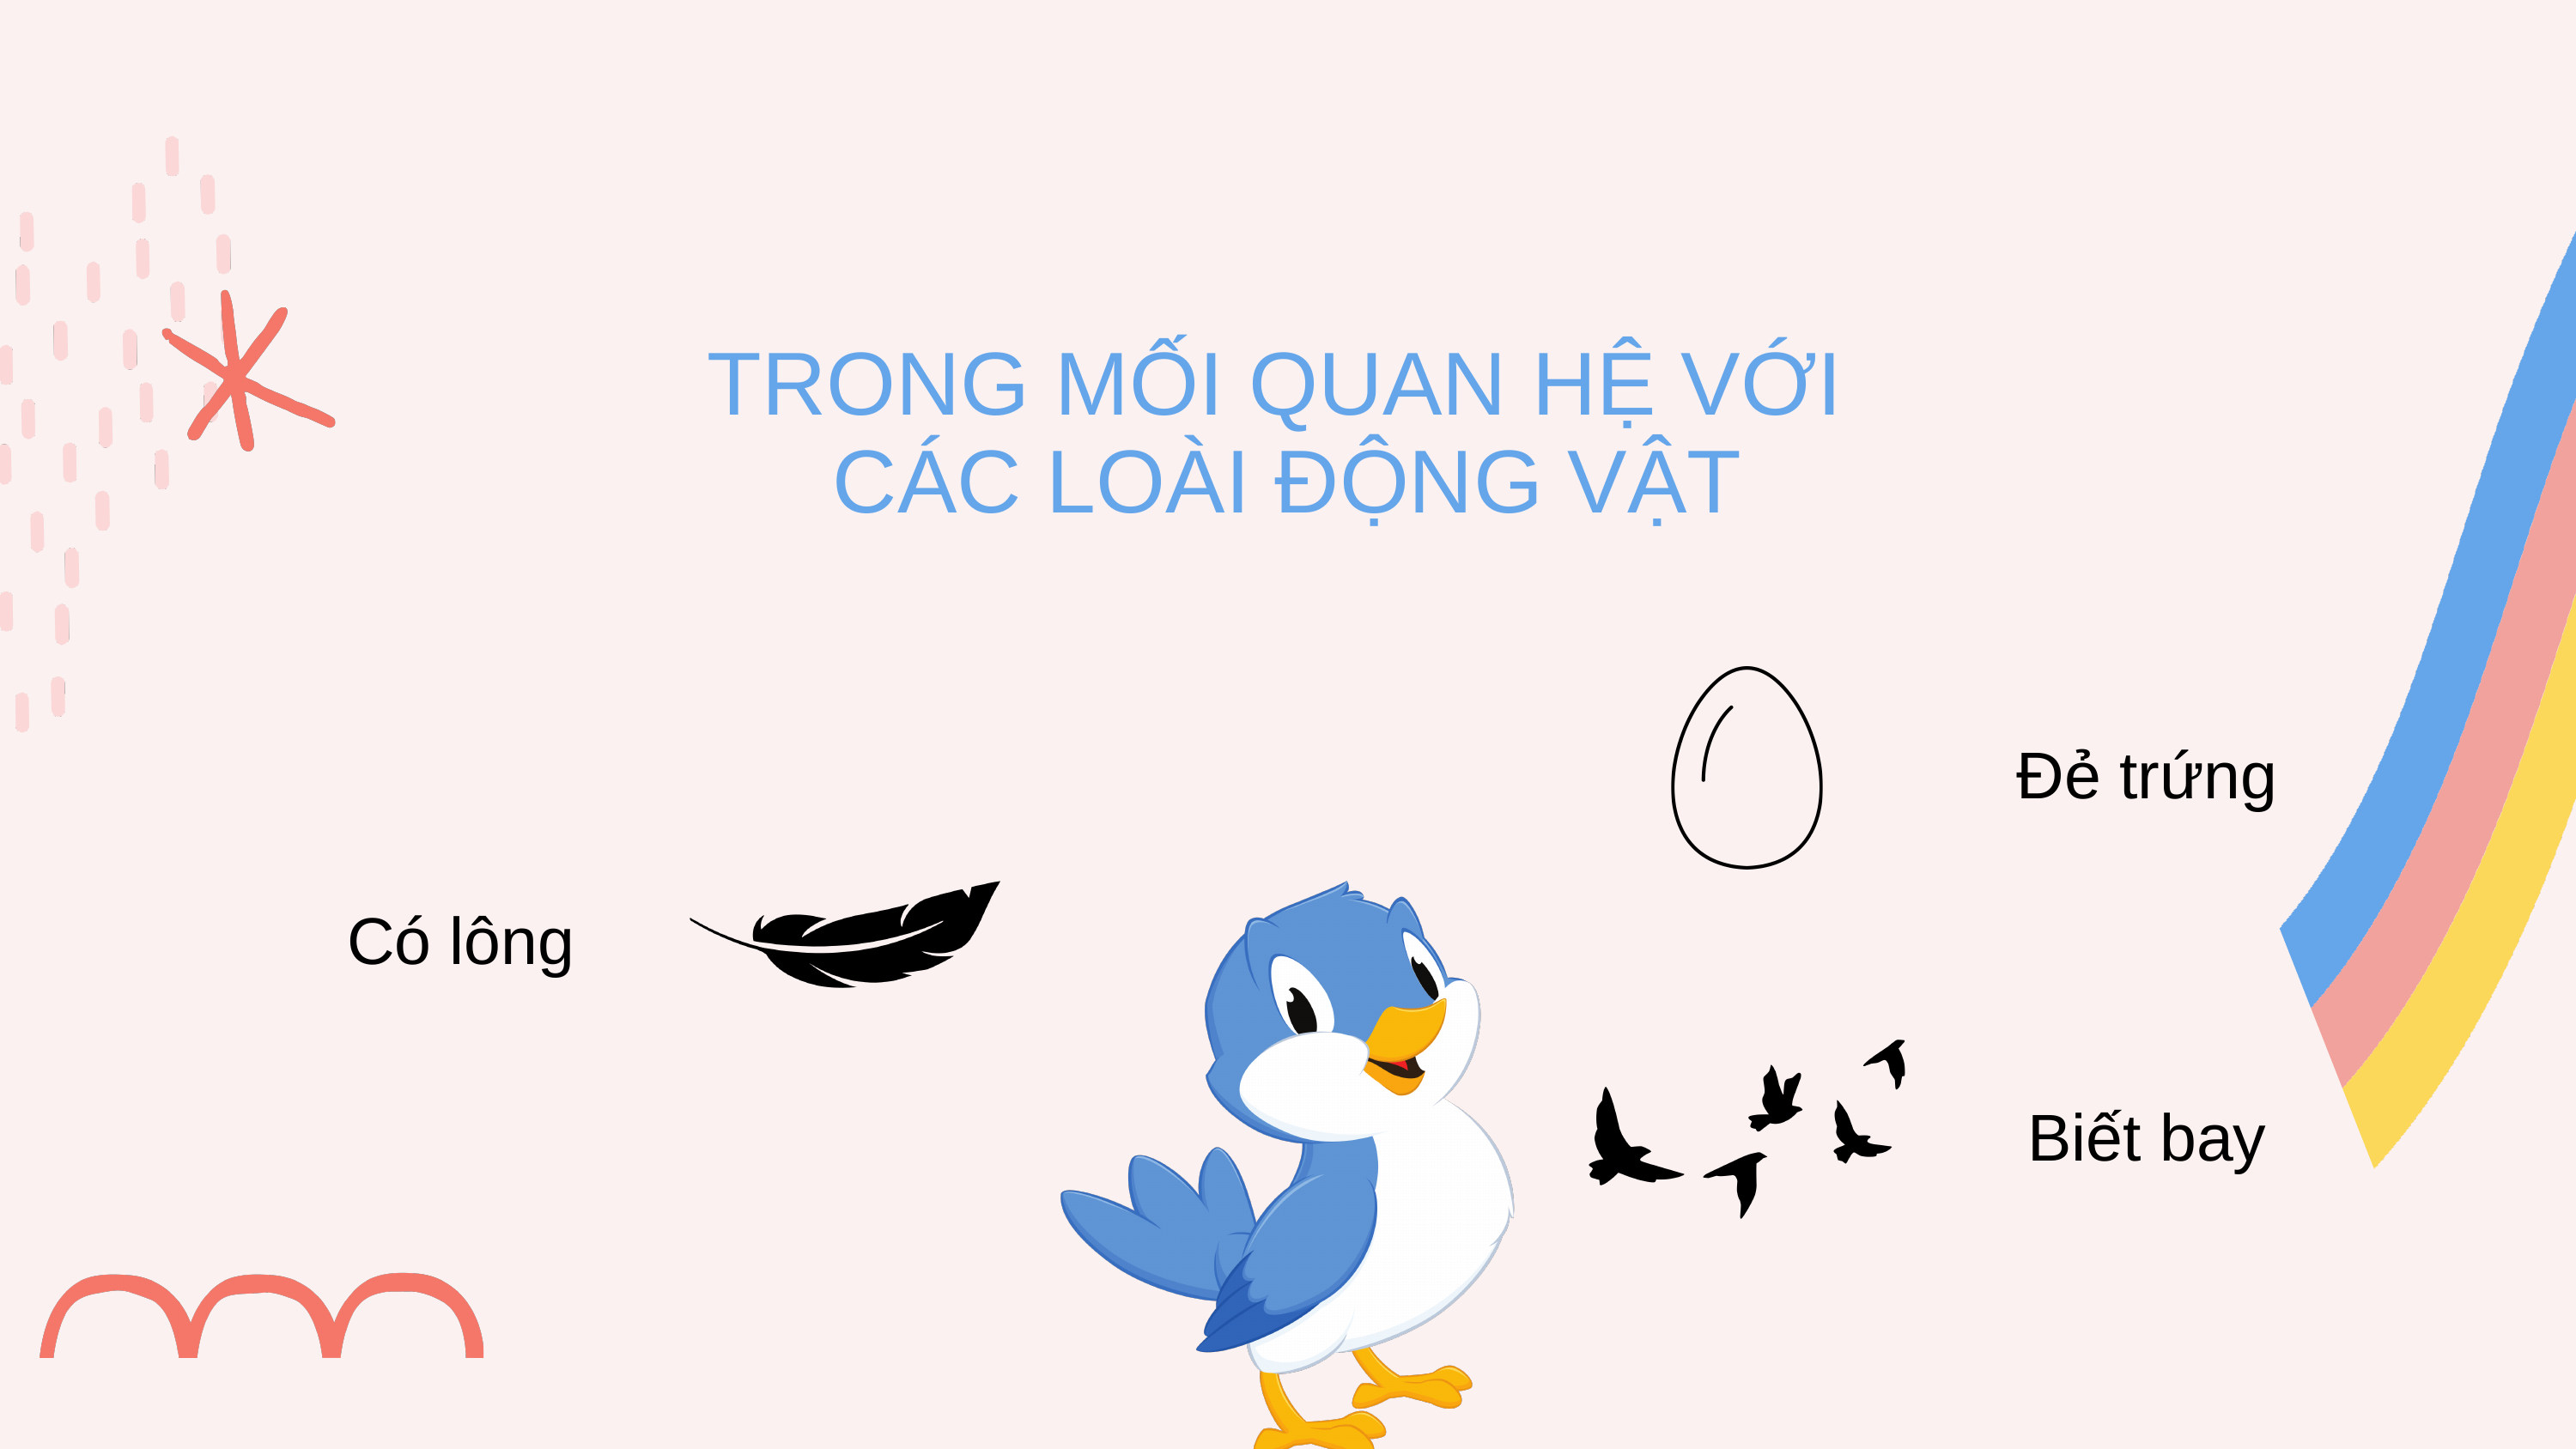

TRONG MỐI QUAN HỆ VỚI
CÁC LOÀI ĐỘNG VẬT

Đẻ trứng

Có lông

Biết bay